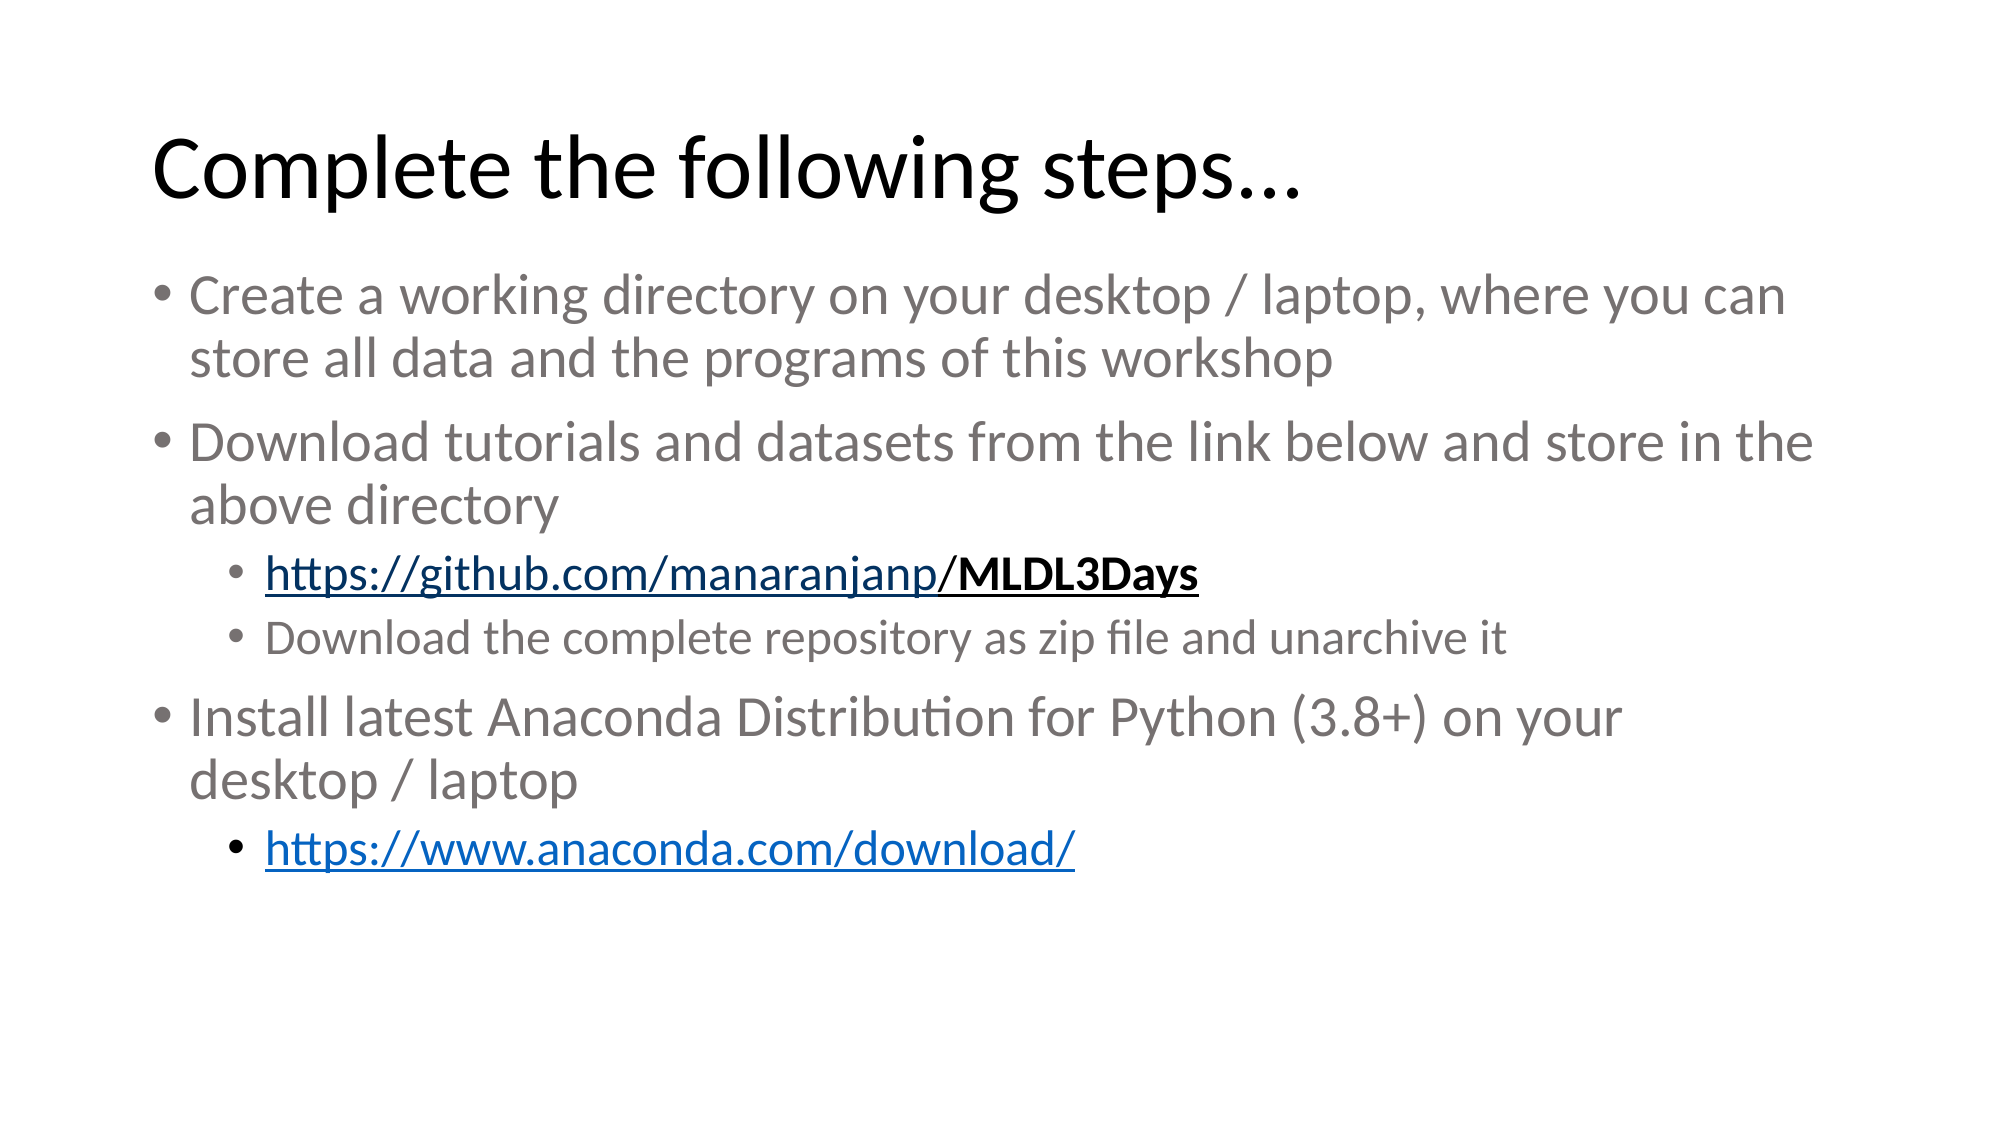

# Complete the following steps...
Create a working directory on your desktop / laptop, where you can store all data and the programs of this workshop
Download tutorials and datasets from the link below and store in the above directory
https://github.com/manaranjanp/MLDL3Days
Download the complete repository as zip file and unarchive it
Install latest Anaconda Distribution for Python (3.8+) on your desktop / laptop
https://www.anaconda.com/download/